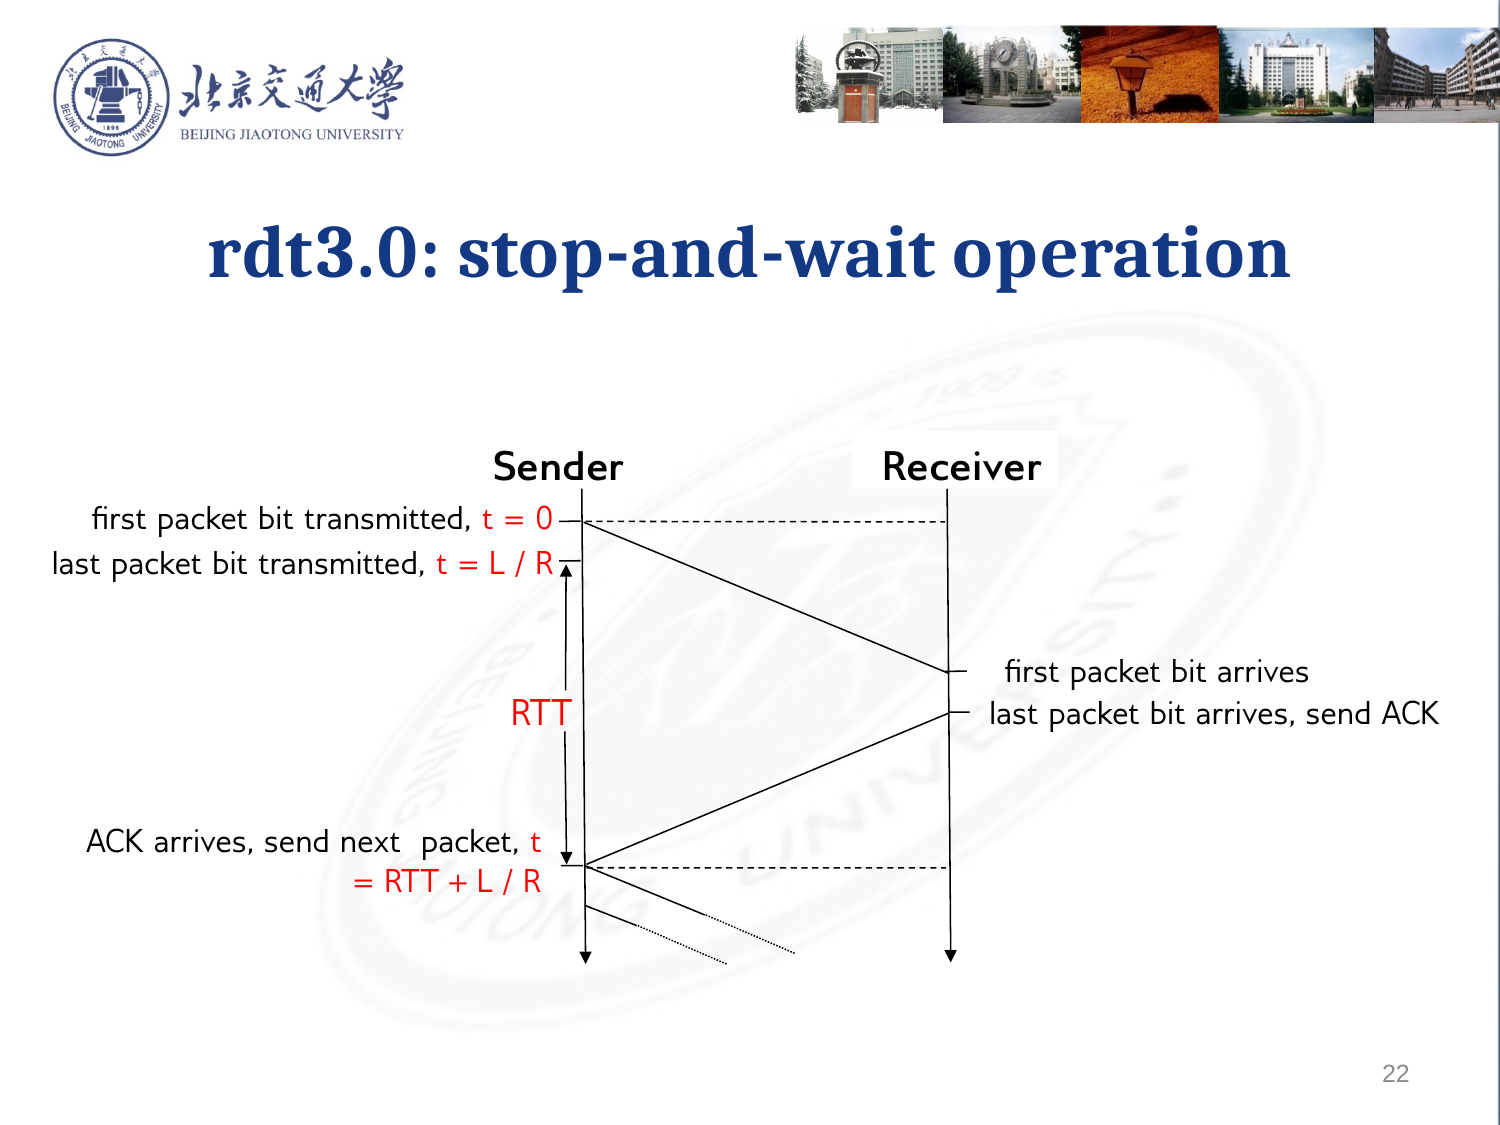

rdt3.0: stop-and-wait operation
Sender
Receiver

first packet bit transmitted, t = 0

last packet bit transmitted, t = L / R

first packet bit arrives

RTT
last packet bit arrives, send ACK

ACK arrives, send next  packet, t = RTT + L / R

22